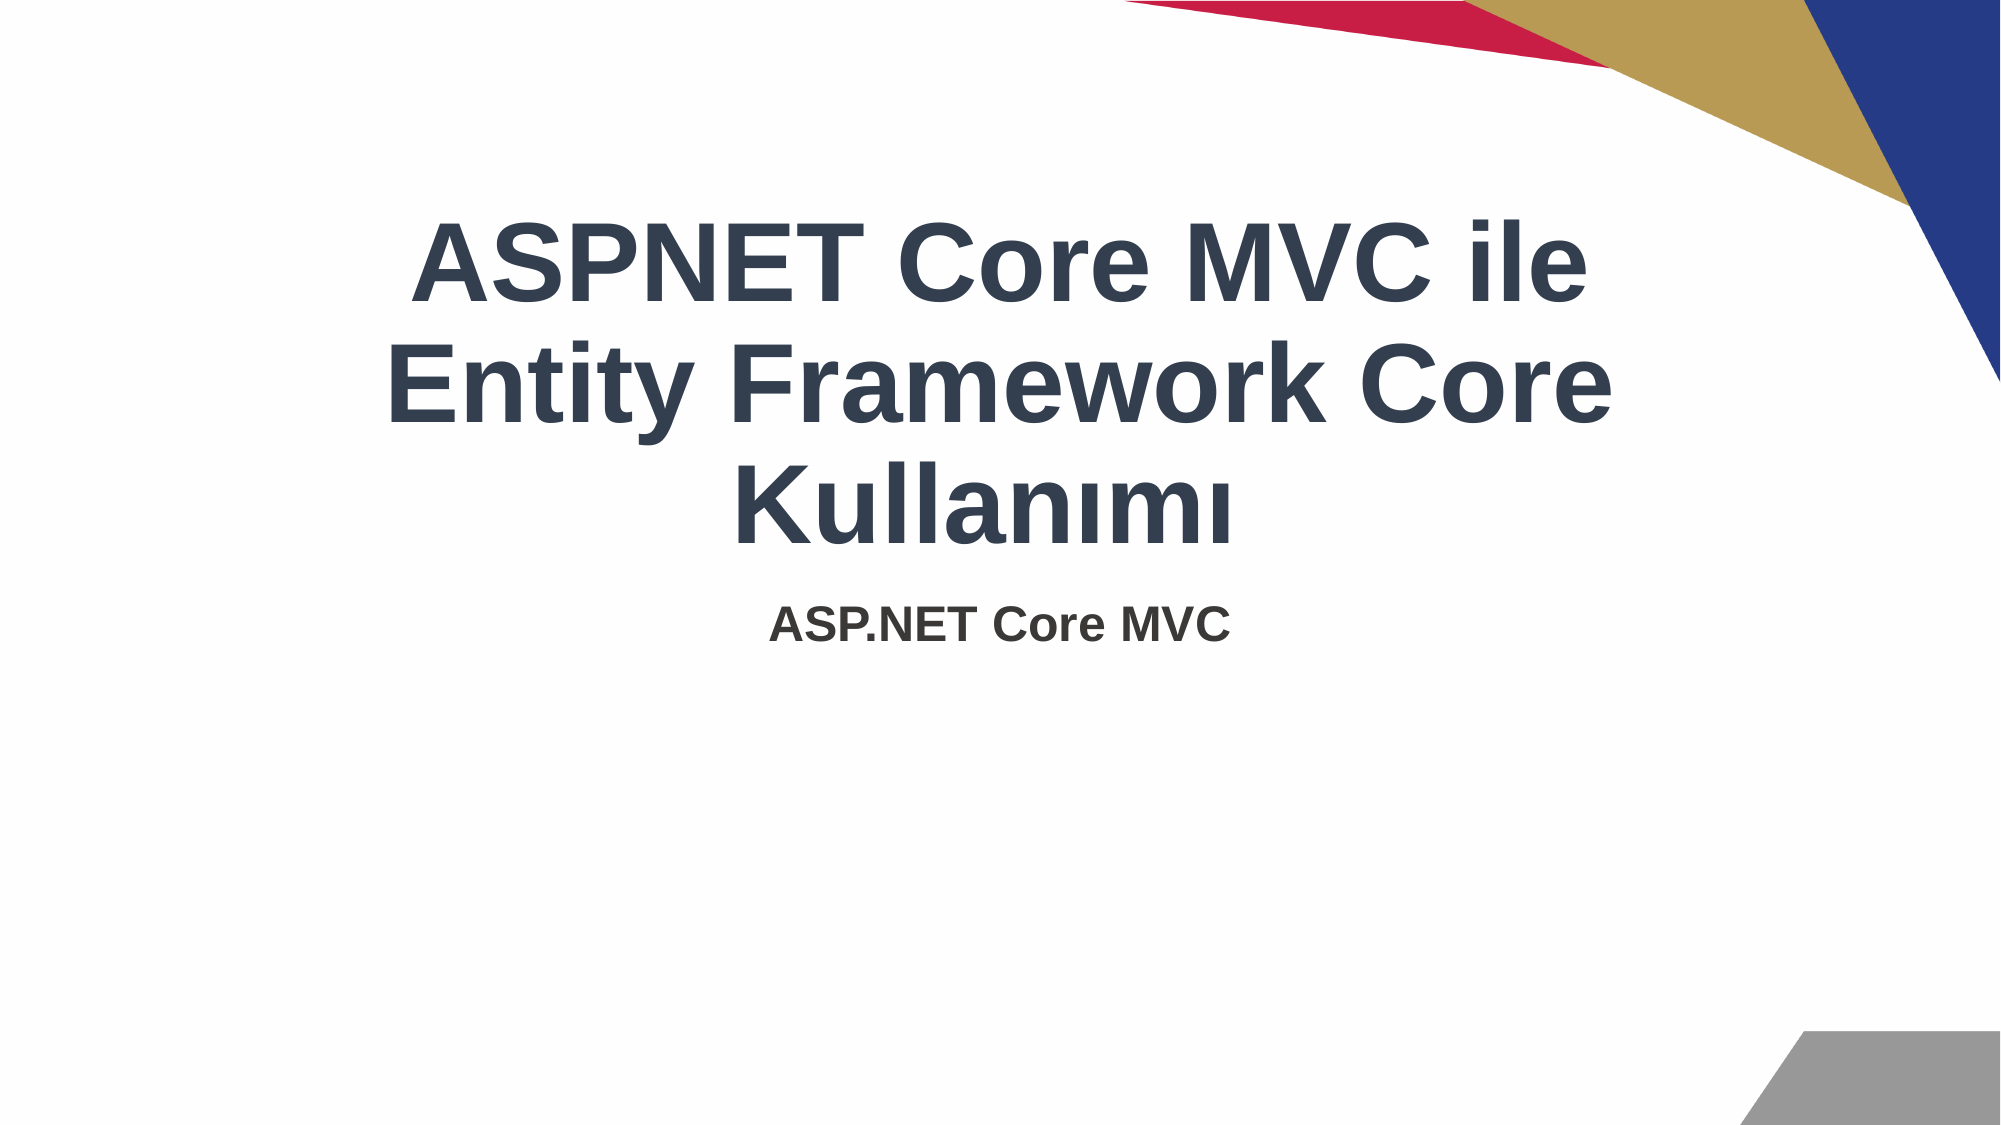

# ASPNET Core MVC ile Entity Framework Core Kullanımı
ASP.NET Core MVC